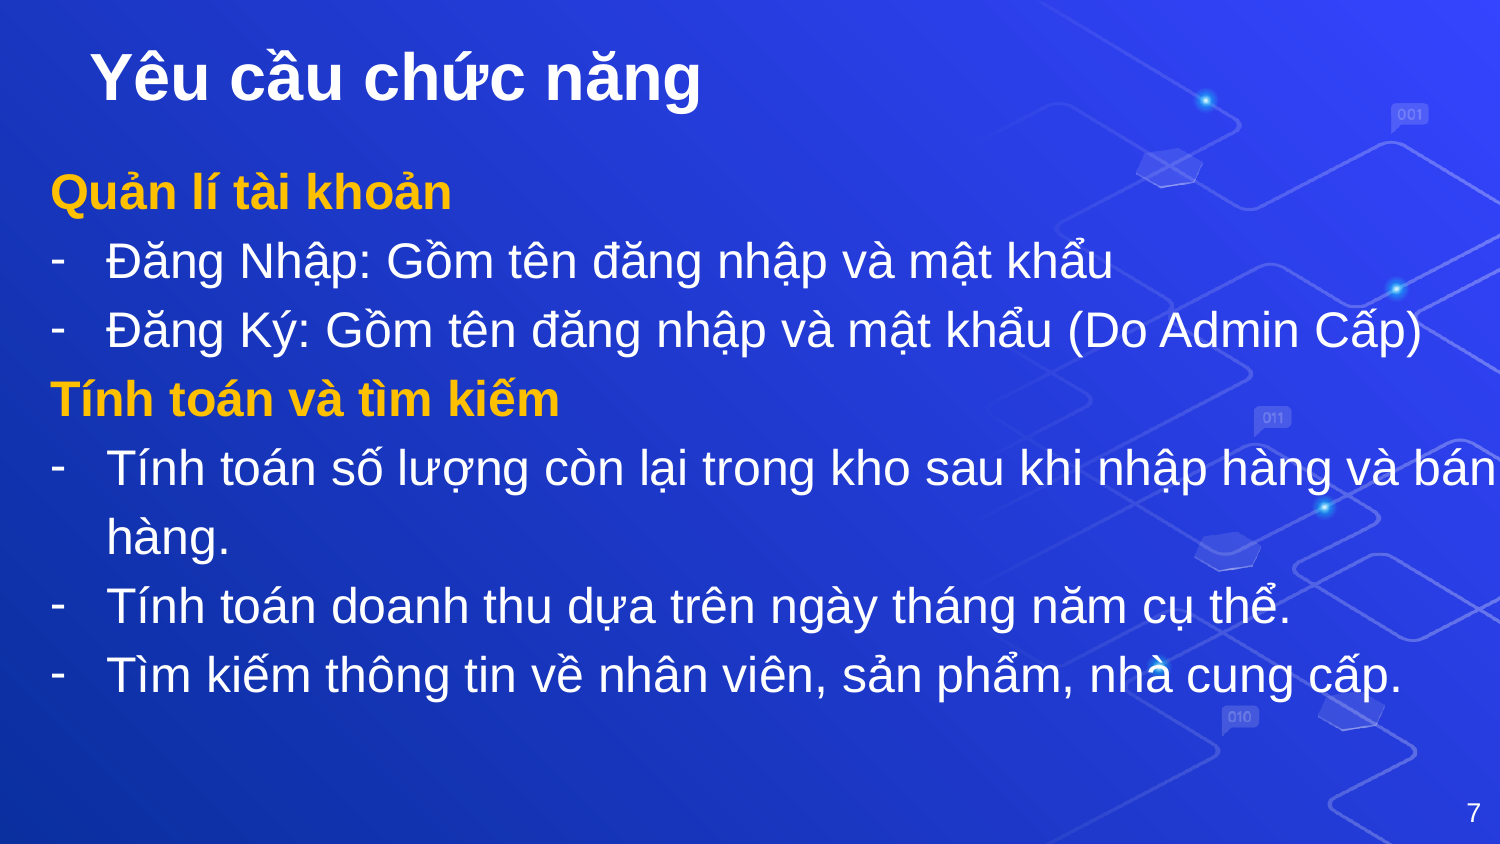

Yêu cầu chức năng
Quản lí tài khoản
Đăng Nhập: Gồm tên đăng nhập và mật khẩu
Đăng Ký: Gồm tên đăng nhập và mật khẩu (Do Admin Cấp)
Tính toán và tìm kiếm
Tính toán số lượng còn lại trong kho sau khi nhập hàng và bán hàng.
Tính toán doanh thu dựa trên ngày tháng năm cụ thể.
Tìm kiếm thông tin về nhân viên, sản phẩm, nhà cung cấp.

7